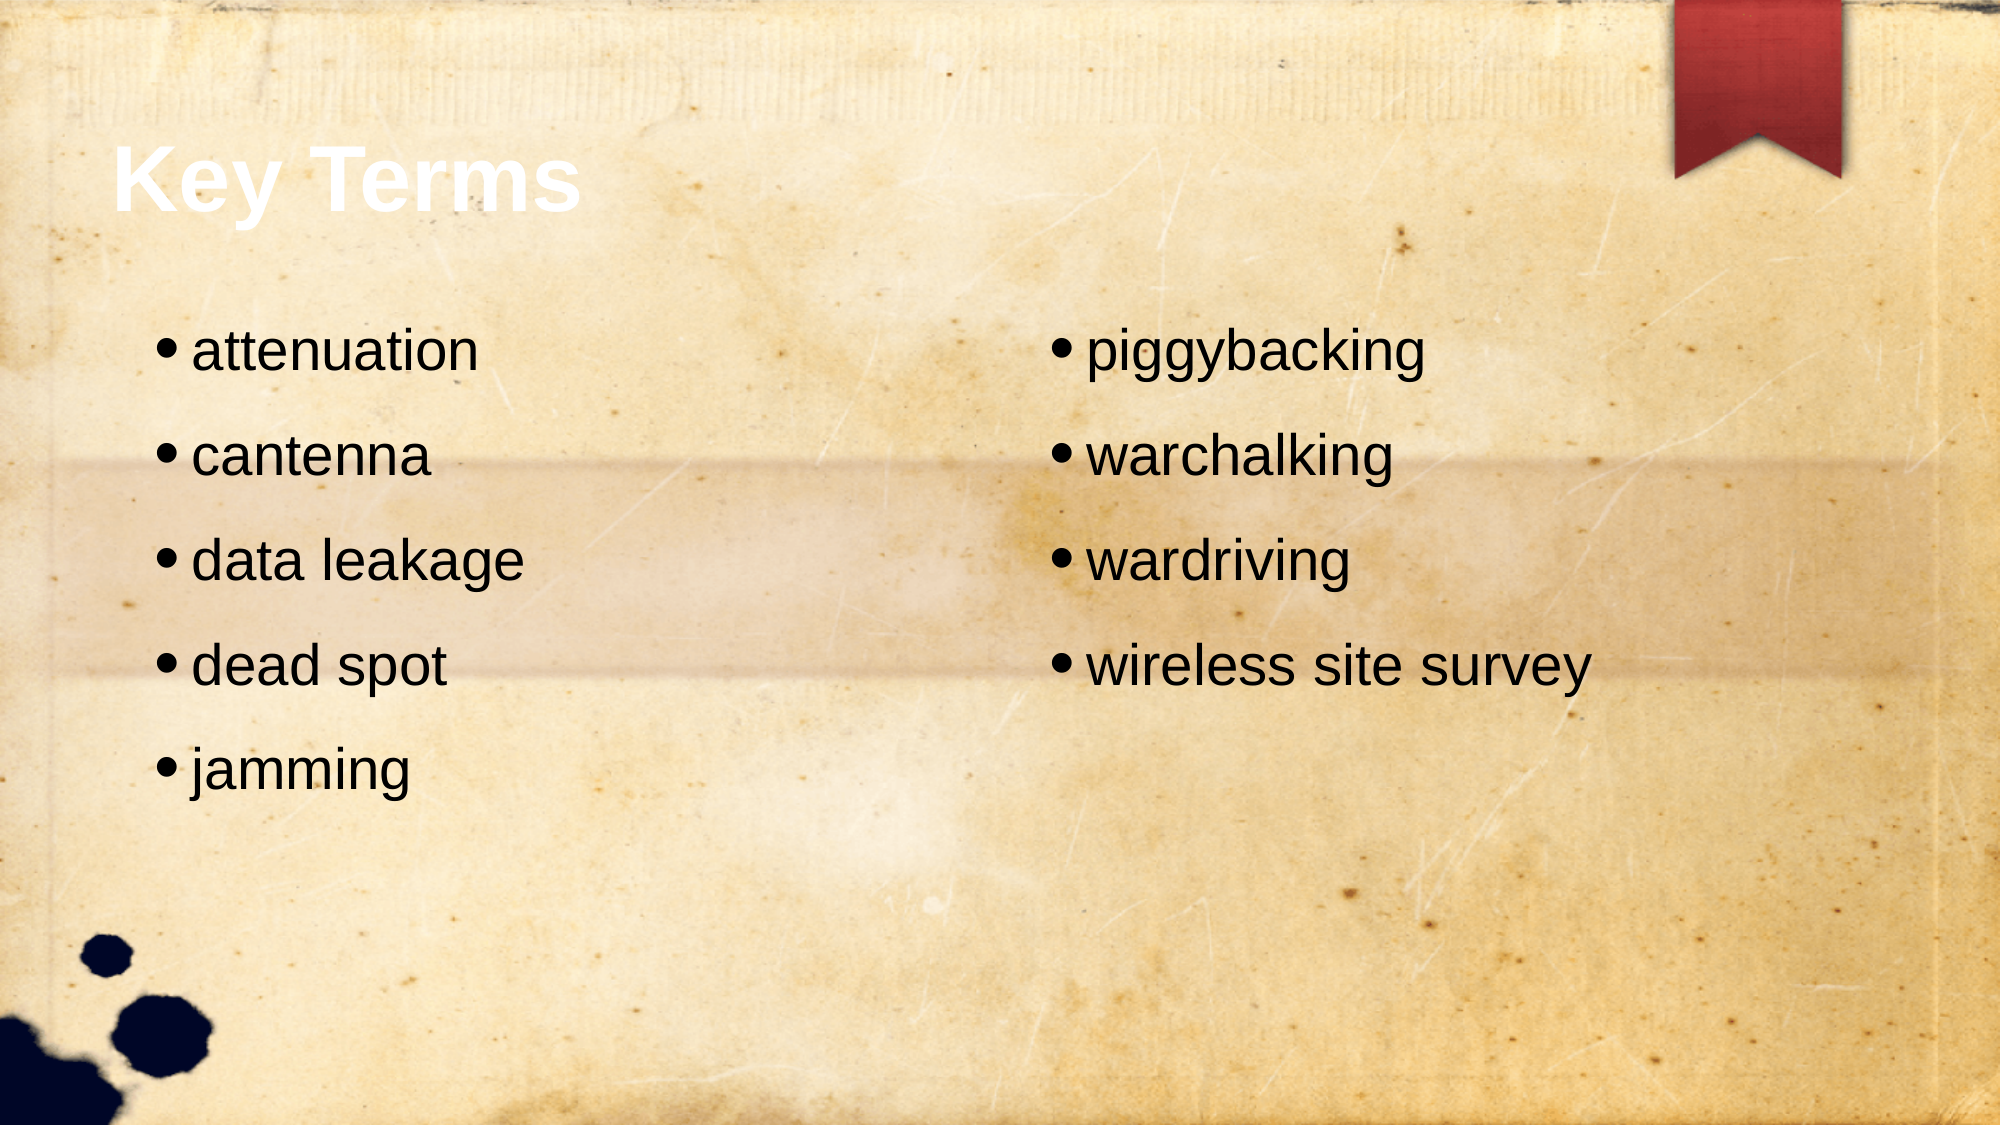

Key Terms
attenuation
cantenna
data leakage
dead spot
jamming

piggybacking
warchalking
wardriving
wireless site survey